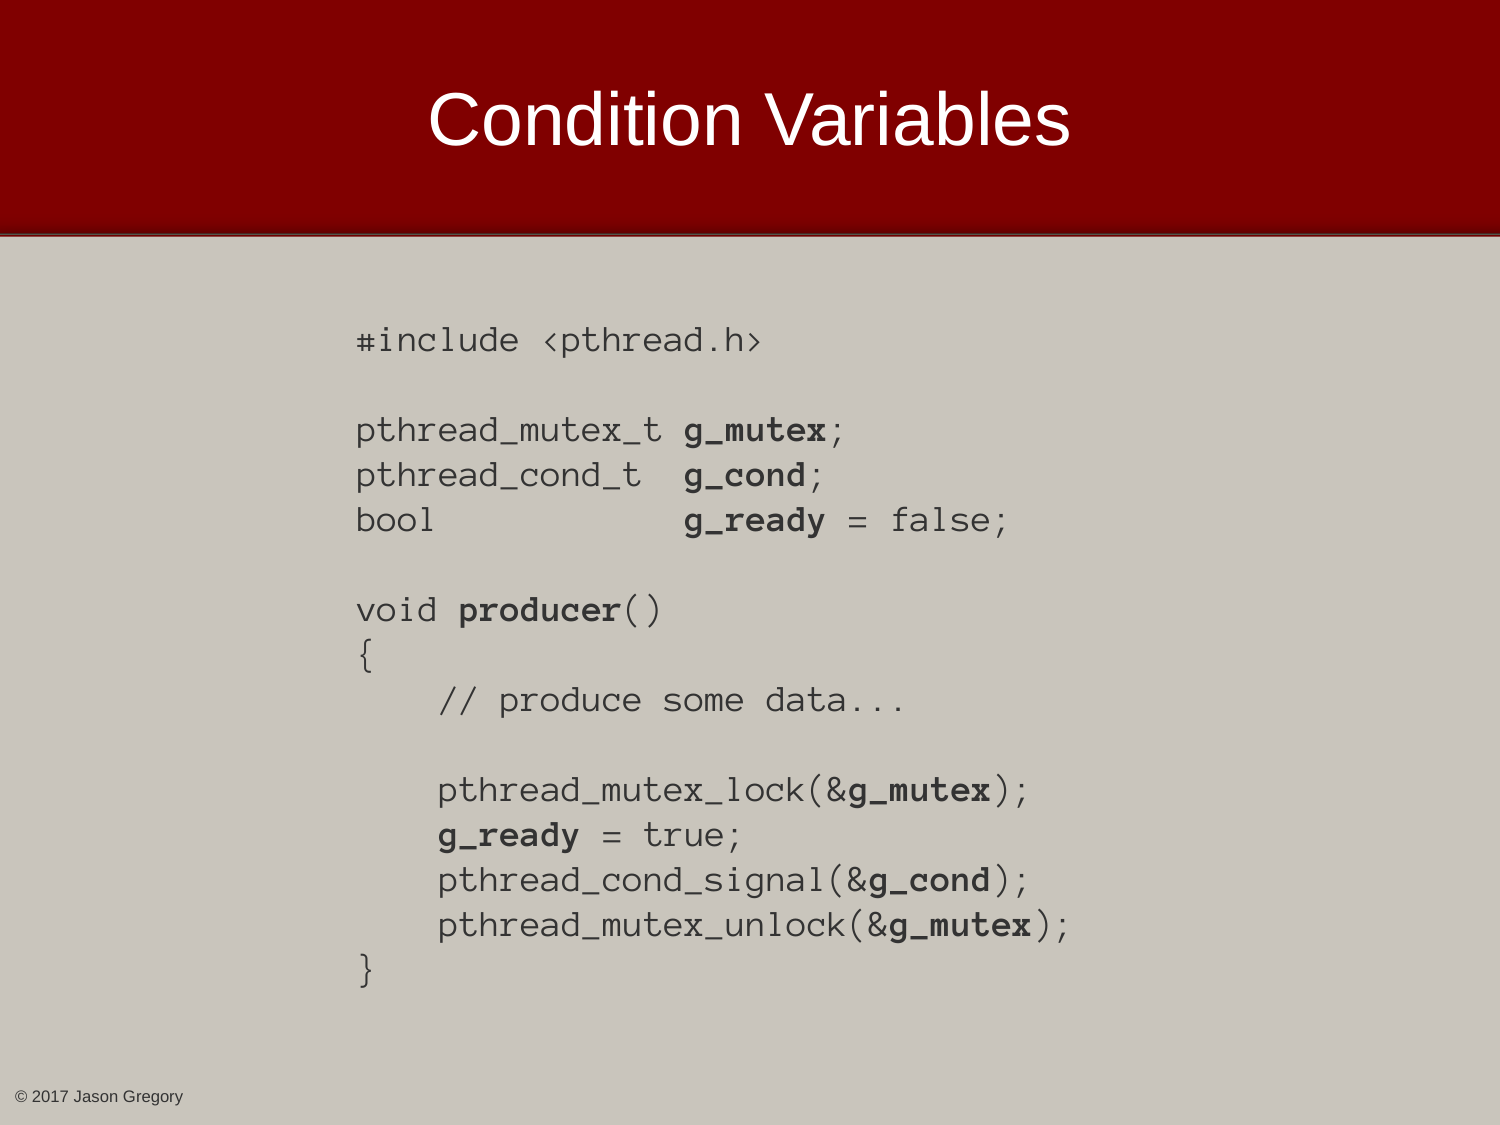

# Condition Variables
#include <pthread.h>

pthread_mutex_t g_mutex;
pthread_cond_t  g_cond;
bool            g_ready = false;

void producer()
{
    // produce some data...

    pthread_mutex_lock(&g_mutex);
    g_ready = true;
    pthread_cond_signal(&g_cond);
    pthread_mutex_unlock(&g_mutex);
}

© 2017 Jason Gregory